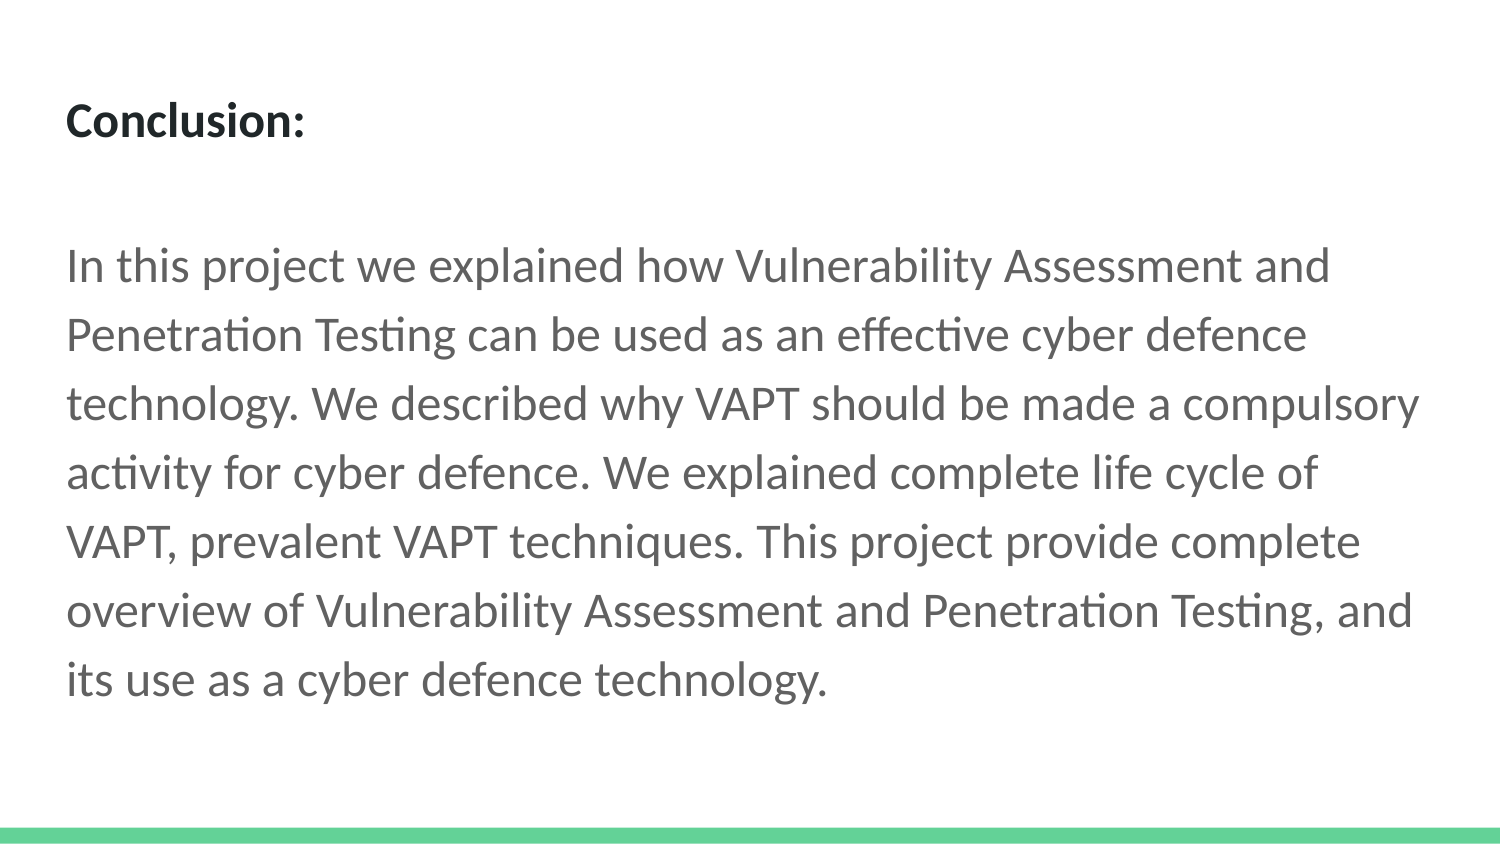

# Conclusion:
In this project we explained how Vulnerability Assessment and Penetration Testing can be used as an effective cyber defence technology. We described why VAPT should be made a compulsory activity for cyber defence. We explained complete life cycle of VAPT, prevalent VAPT techniques. This project provide complete overview of Vulnerability Assessment and Penetration Testing, and its use as a cyber defence technology.